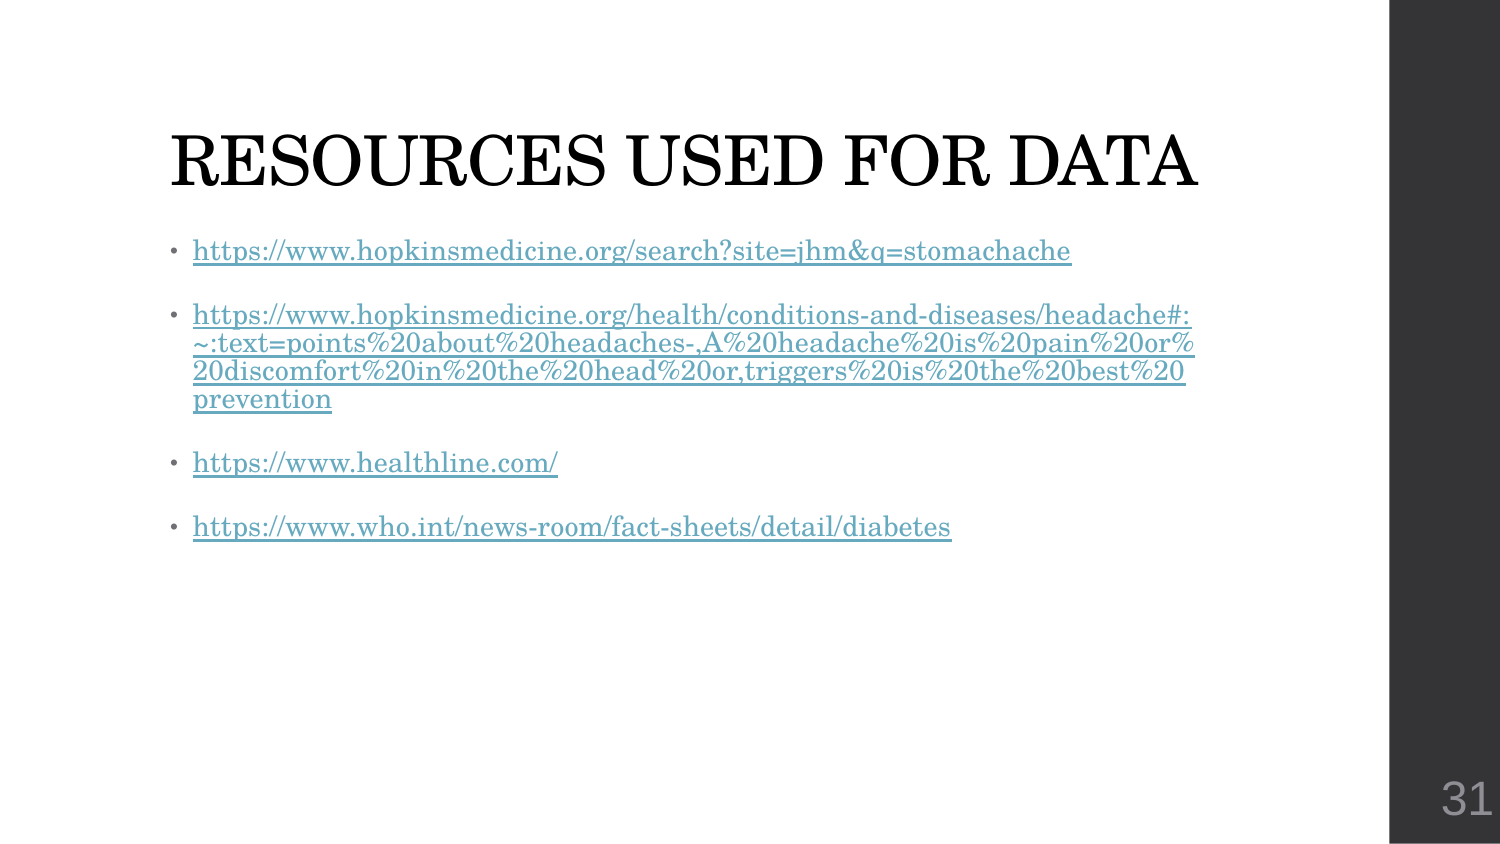

# RESOURCES USED FOR DATA
https://www.hopkinsmedicine.org/search?site=jhm&q=stomachache
https://www.hopkinsmedicine.org/health/conditions-and-diseases/headache#:~:text=points%20about%20headaches-,A%20headache%20is%20pain%20or%20discomfort%20in%20the%20head%20or,triggers%20is%20the%20best%20prevention
https://www.healthline.com/
https://www.who.int/news-room/fact-sheets/detail/diabetes

31